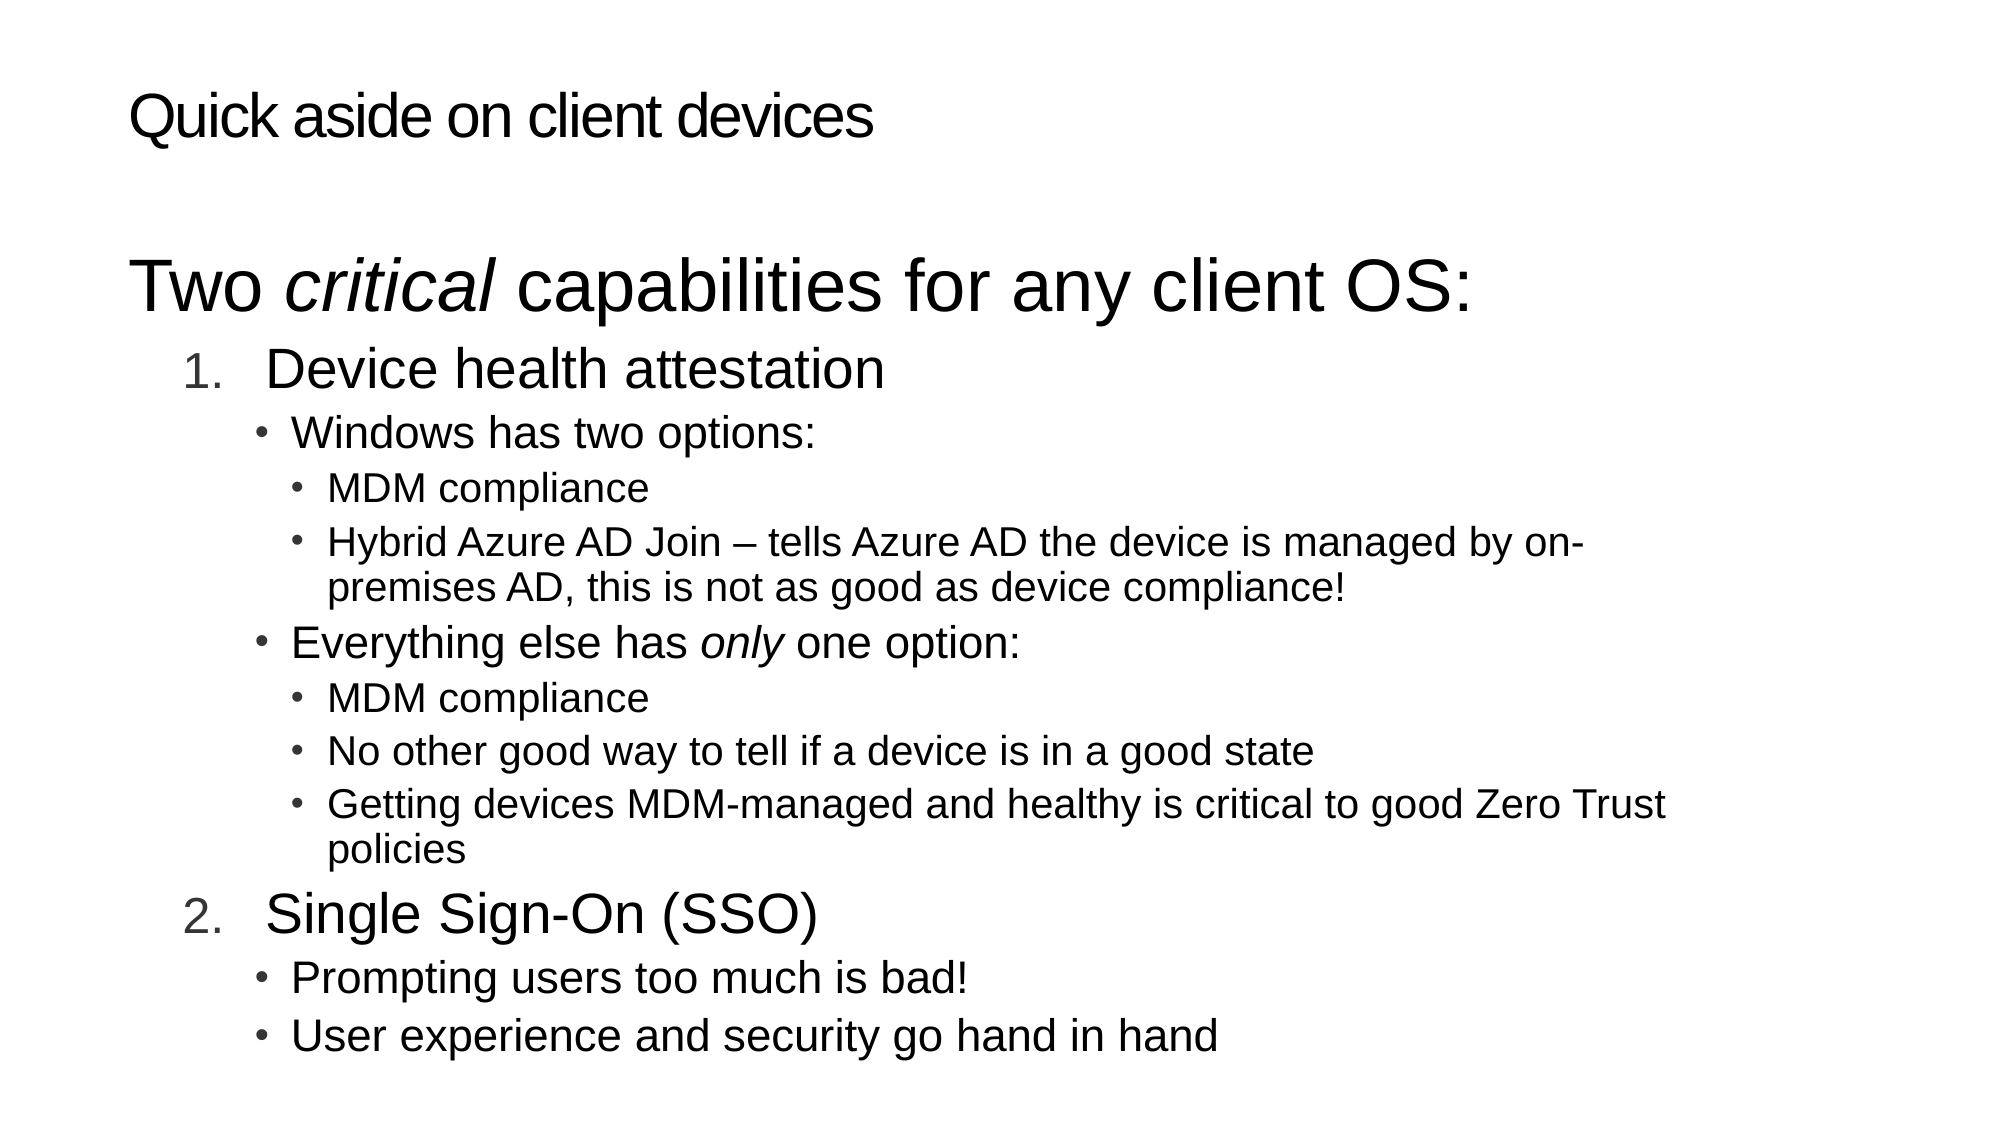

# Quick aside on client devices
Two critical capabilities for any client OS:
Device health attestation
Windows has two options:
MDM compliance
Hybrid Azure AD Join – tells Azure AD the device is managed by on-premises AD, this is not as good as device compliance!
Everything else has only one option:
MDM compliance
No other good way to tell if a device is in a good state
Getting devices MDM-managed and healthy is critical to good Zero Trust policies
Single Sign-On (SSO)
Prompting users too much is bad!
User experience and security go hand in hand